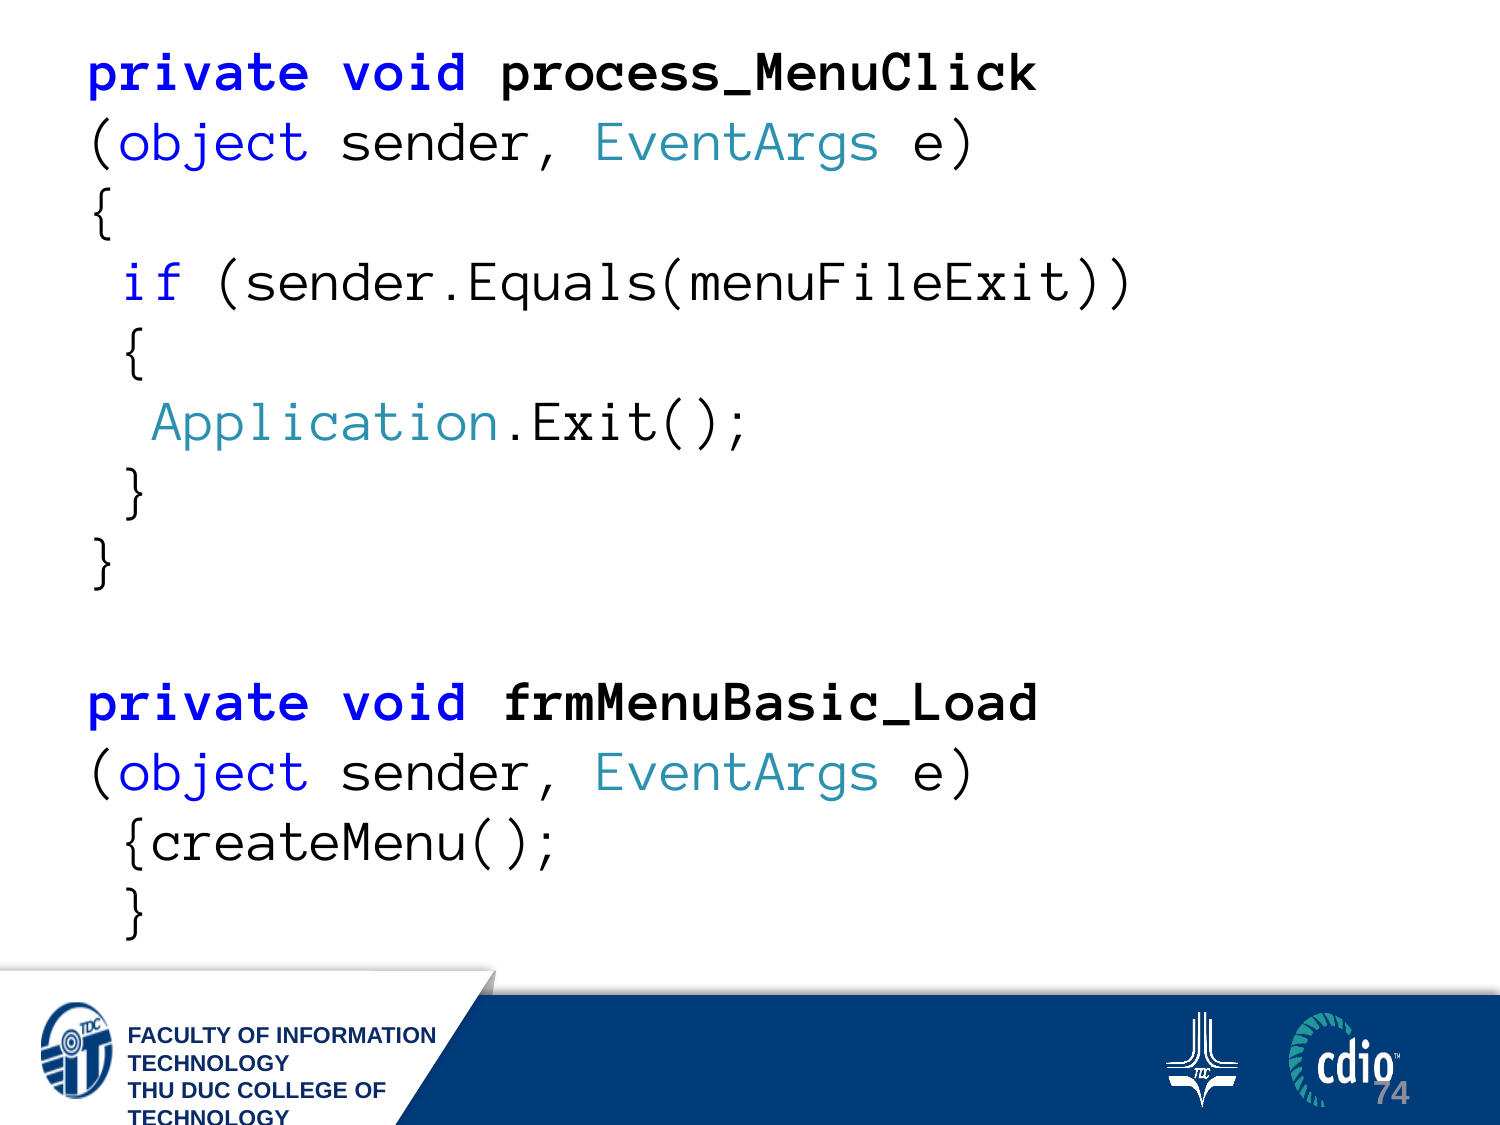

private void process_MenuClick
(object sender, EventArgs e)
{
 if (sender.Equals(menuFileExit))
 {
  Application.Exit();
 }
}

private void frmMenuBasic_Load
(object sender, EventArgs e)
 {createMenu();
 }
74